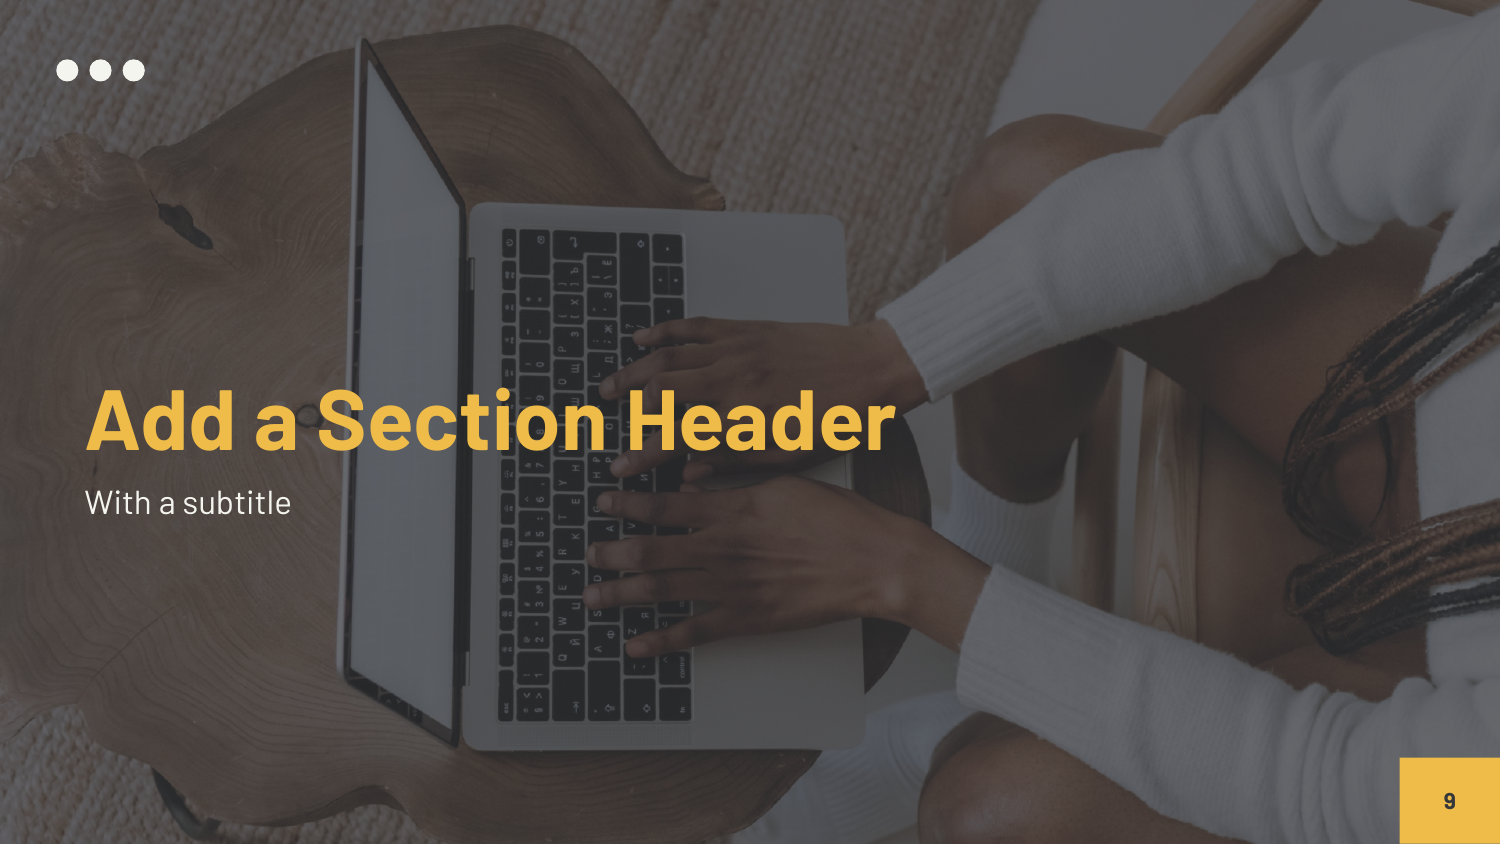

# Add a Section Header
With a subtitle
9